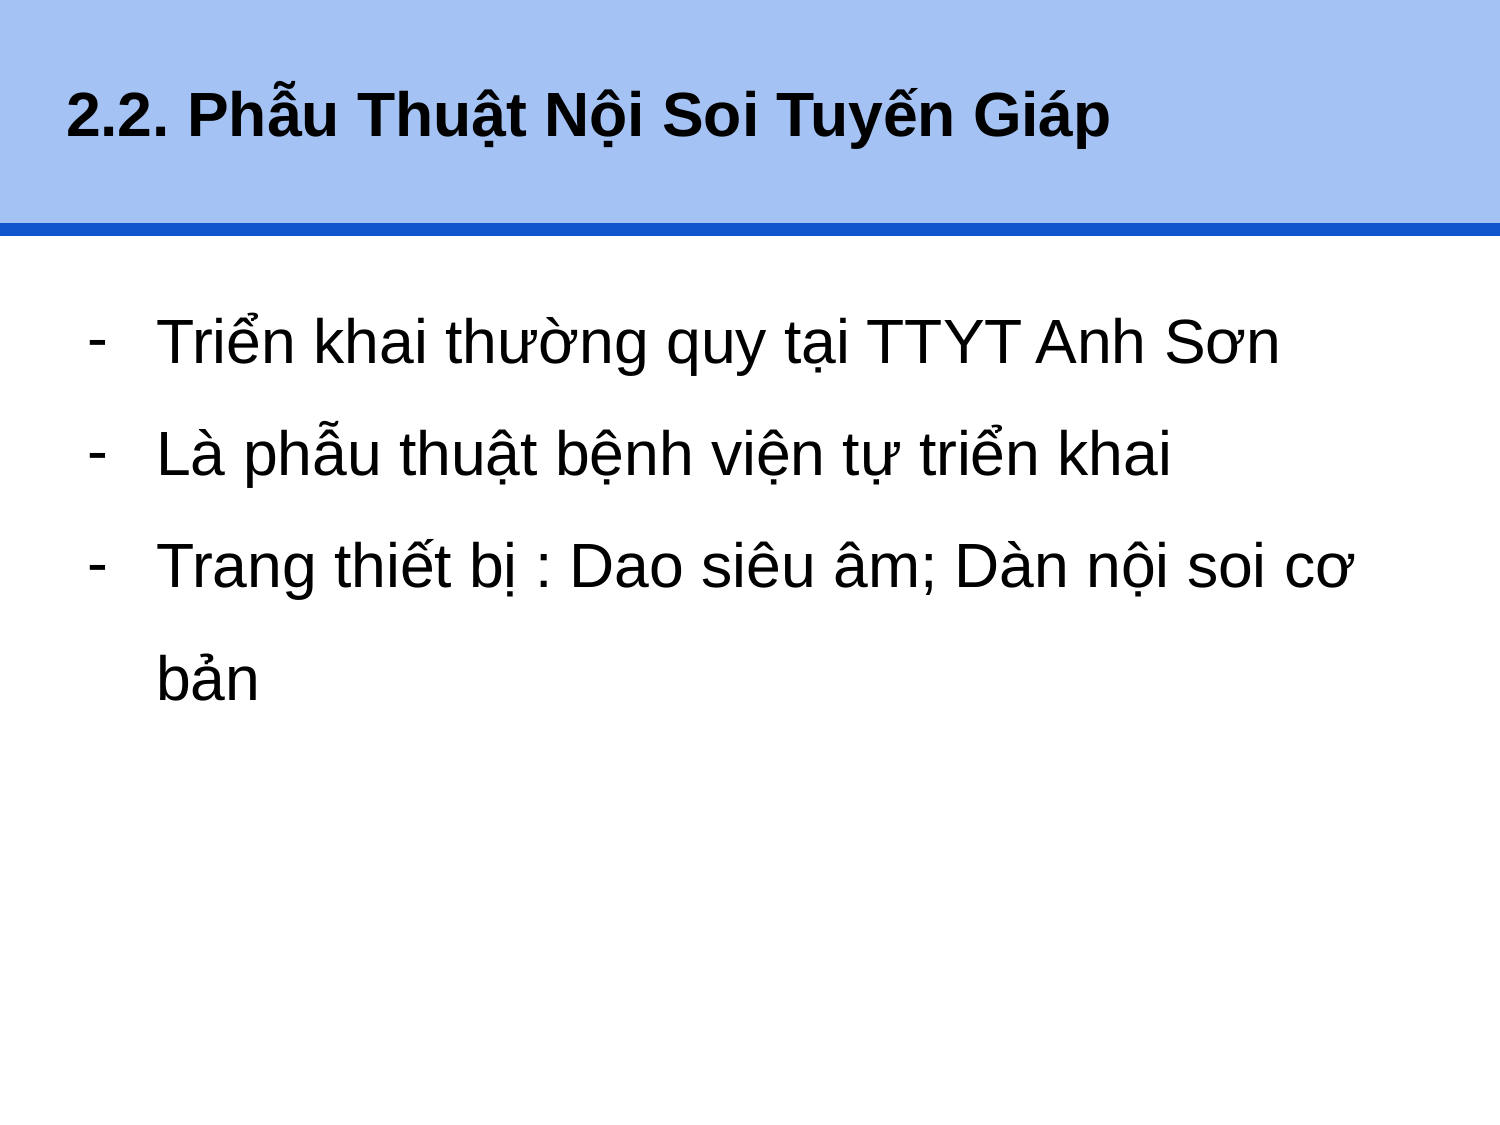

# 2.2. Phẫu Thuật Nội Soi Tuyến Giáp
Triển khai thường quy tại TTYT Anh Sơn
Là phẫu thuật bệnh viện tự triển khai
Trang thiết bị : Dao siêu âm; Dàn nội soi cơ bản